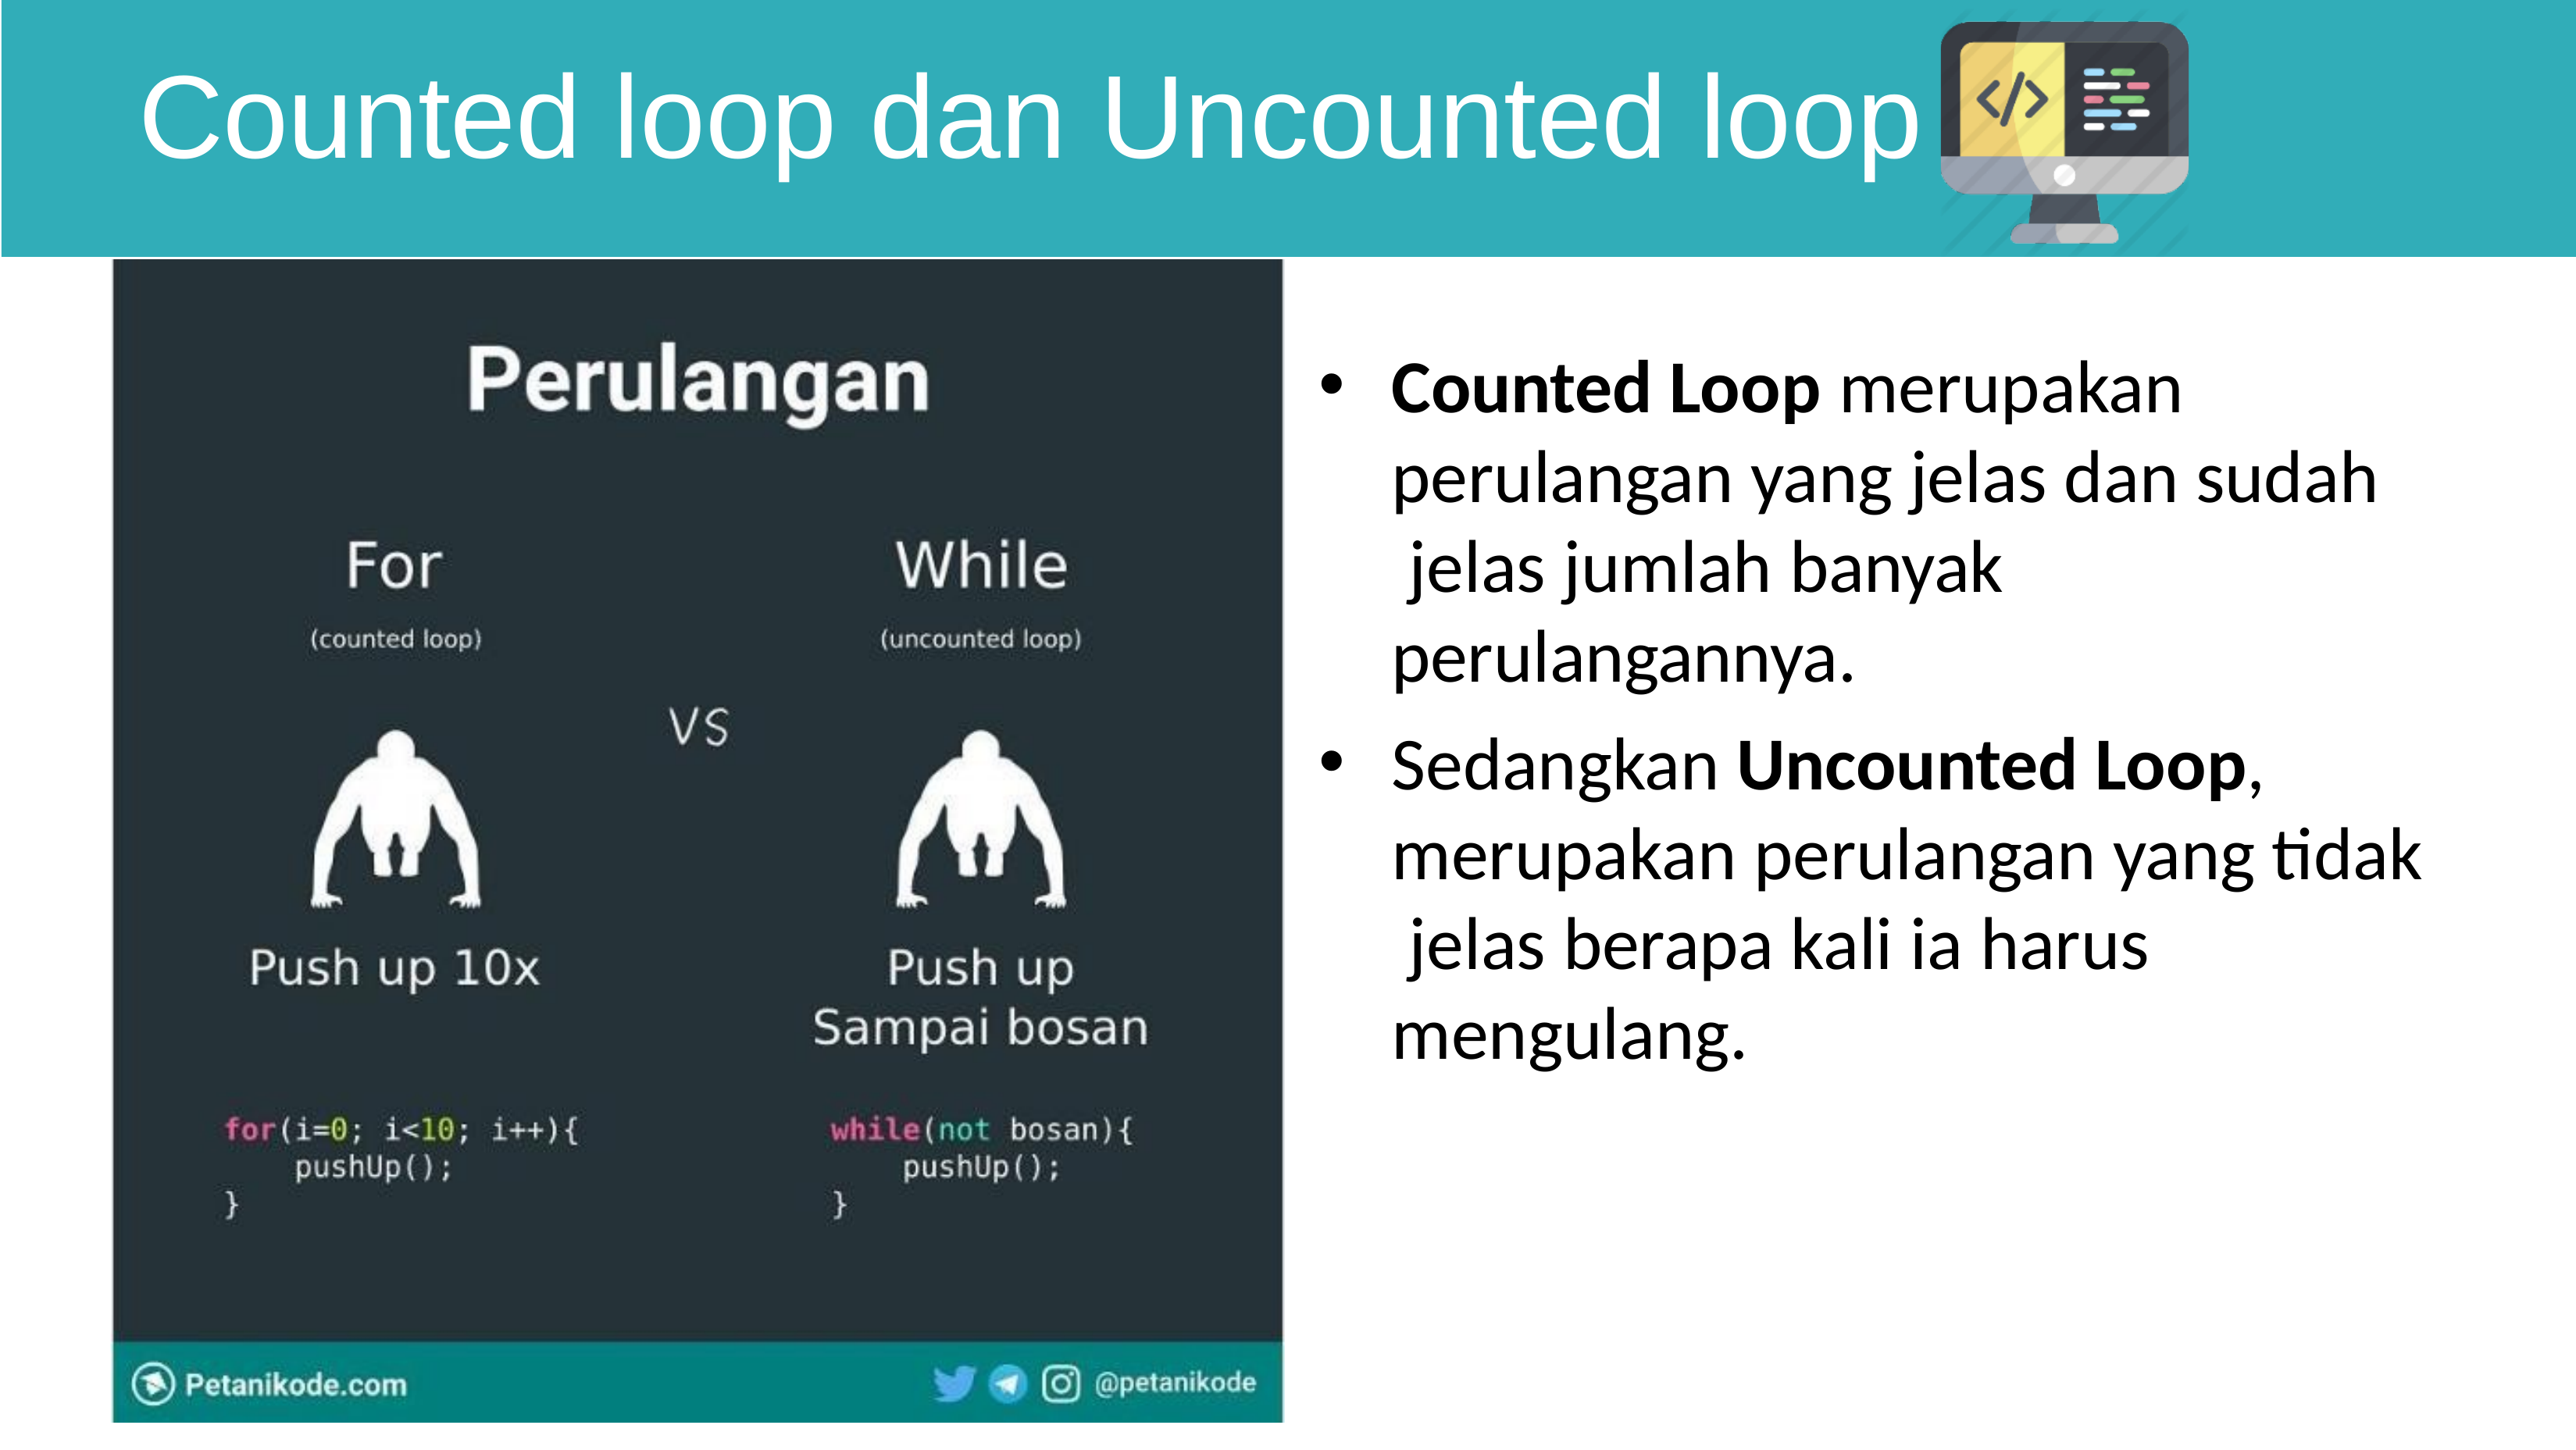

# Counted loop dan Uncounted loop

Counted Loop merupakan  perulangan yang jelas dan sudah  jelas jumlah banyak  perulangannya.
Sedangkan Uncounted Loop,  merupakan perulangan yang tidak  jelas berapa kali ia harus  mengulang.